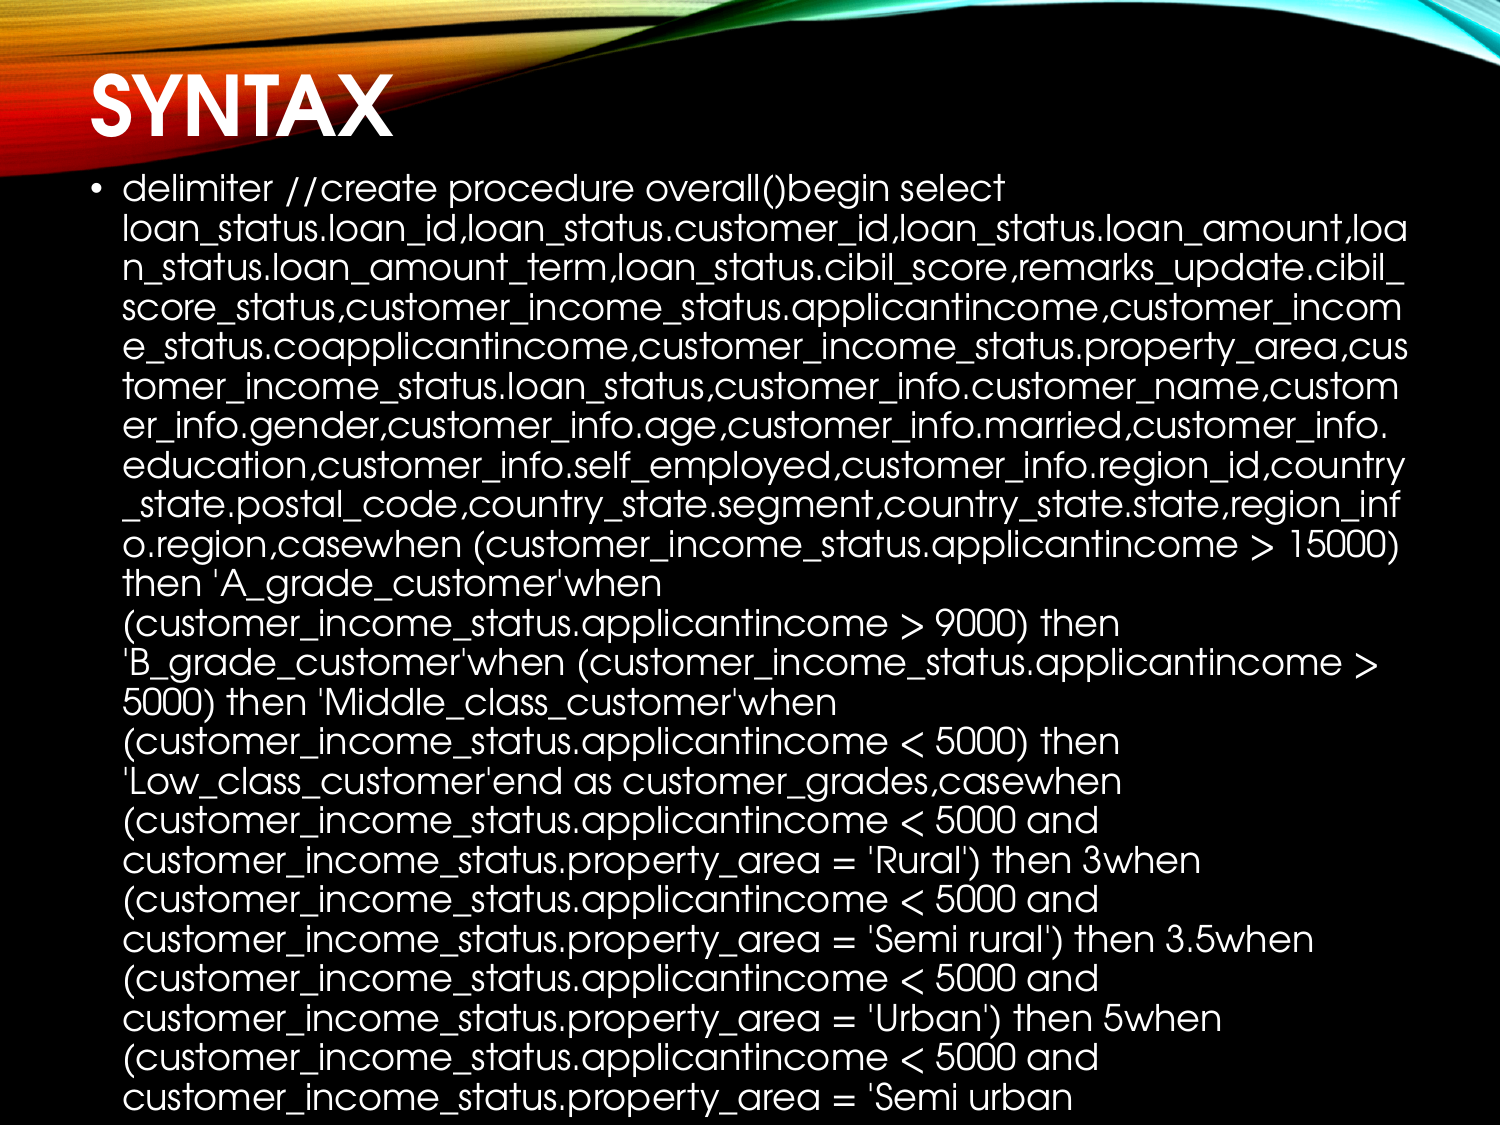

# syntax
delimiter //create procedure overall()begin select loan_status.loan_id,loan_status.customer_id,loan_status.loan_amount,loan_status.loan_amount_term,loan_status.cibil_score,remarks_update.cibil_score_status,customer_income_status.applicantincome,customer_income_status.coapplicantincome,customer_income_status.property_area,customer_income_status.loan_status,customer_info.customer_name,customer_info.gender,customer_info.age,customer_info.married,customer_info.education,customer_info.self_employed,customer_info.region_id,country_state.postal_code,country_state.segment,country_state.state,region_info.region,casewhen (customer_income_status.applicantincome > 15000) then 'A_grade_customer'when (customer_income_status.applicantincome > 9000) then 'B_grade_customer'when (customer_income_status.applicantincome > 5000) then 'Middle_class_customer'when (customer_income_status.applicantincome < 5000) then 'Low_class_customer'end as customer_grades,casewhen (customer_income_status.applicantincome < 5000 and customer_income_status.property_area = 'Rural') then 3when (customer_income_status.applicantincome < 5000 and customer_income_status.property_area = 'Semi rural') then 3.5when (customer_income_status.applicantincome < 5000 and customer_income_status.property_area = 'Urban') then 5when (customer_income_status.applicantincome < 5000 and customer_income_status.property_area = 'Semi urban